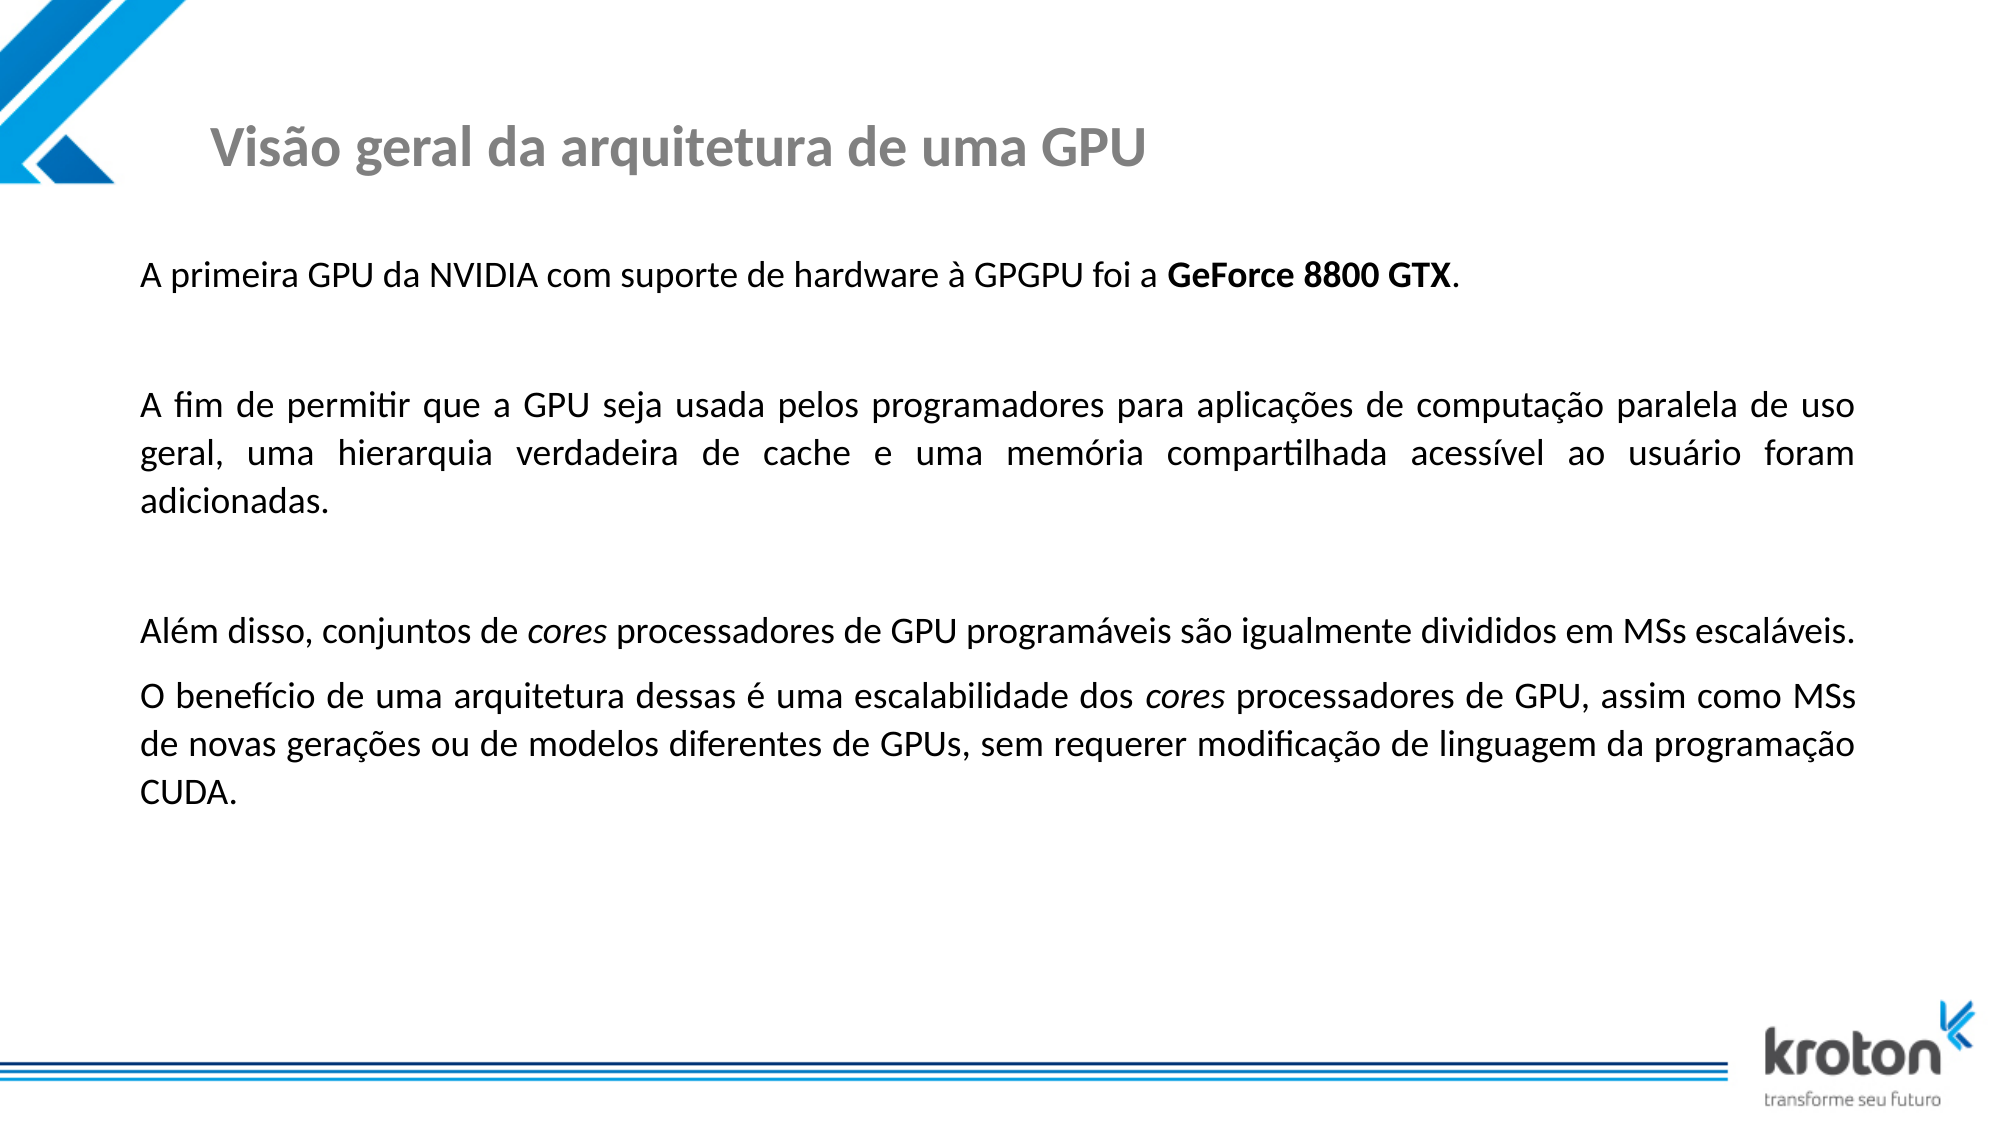

# Visão geral da arquitetura de uma GPU
A primeira GPU da NVIDIA com suporte de hardware à GPGPU foi a GeForce 8800 GTX.

A fim de permitir que a GPU seja usada pelos programadores para aplicações de computação paralela de uso geral, uma hierarquia verdadeira de cache e uma memória compartilhada acessível ao usuário foram adicionadas.

Além disso, conjuntos de cores processadores de GPU programáveis são igualmente divididos em MSs escaláveis.
O benefício de uma arquitetura dessas é uma escalabilidade dos cores processadores de GPU, assim como MSs de novas gerações ou de modelos diferentes de GPUs, sem requerer modificação de linguagem da programação CUDA.